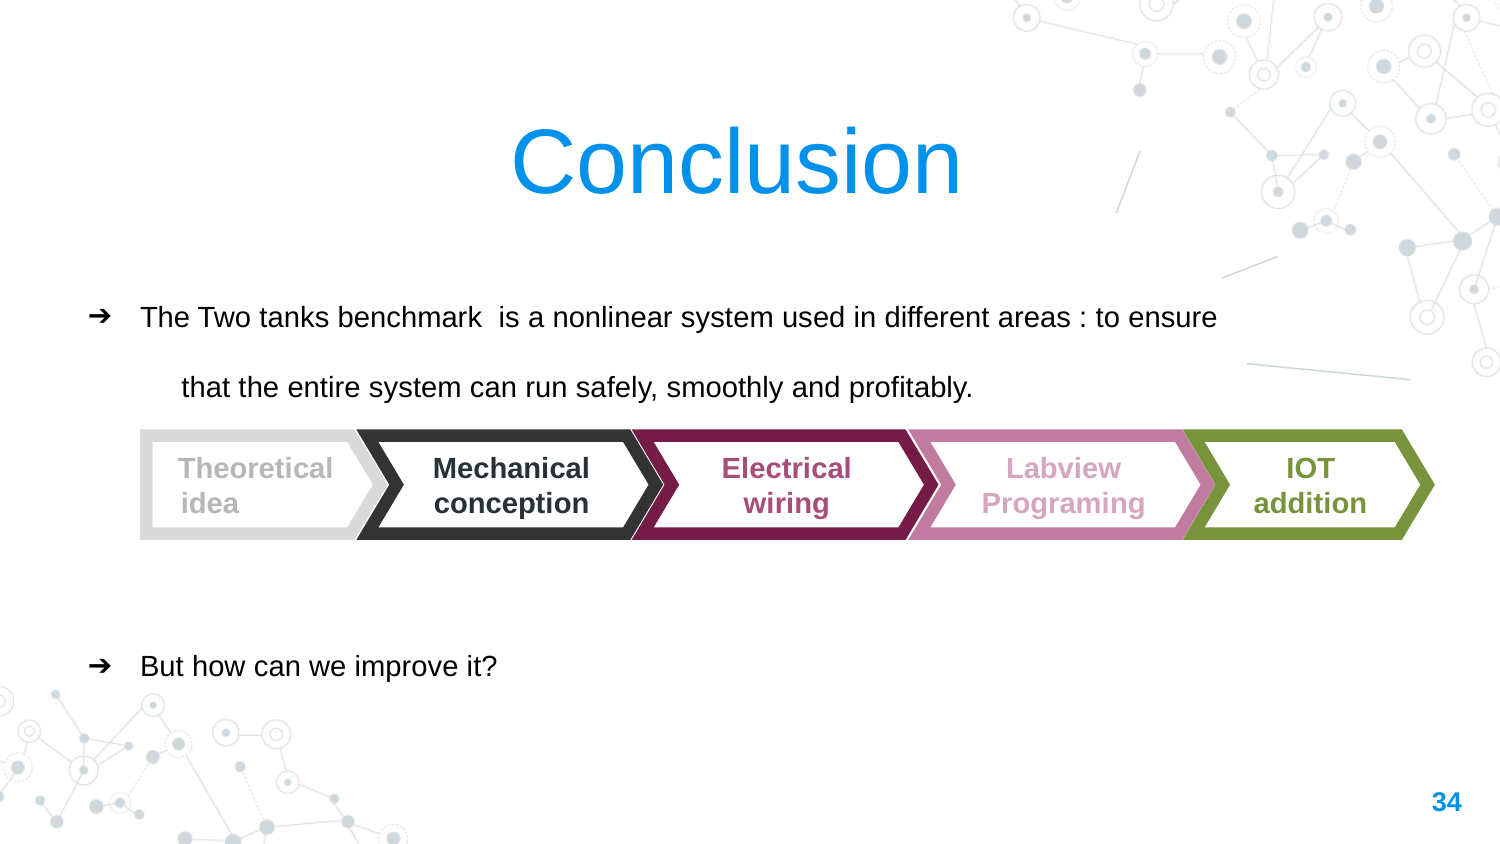

Conclusion
The Two tanks benchmark  is a nonlinear system used in different areas : to ensure
     that the entire system can run safely, smoothly and profitably.

But how can we improve it?

Theoretical idea
Mechanical conception
Electrical wiring
Labview Programing
IOT addition
34